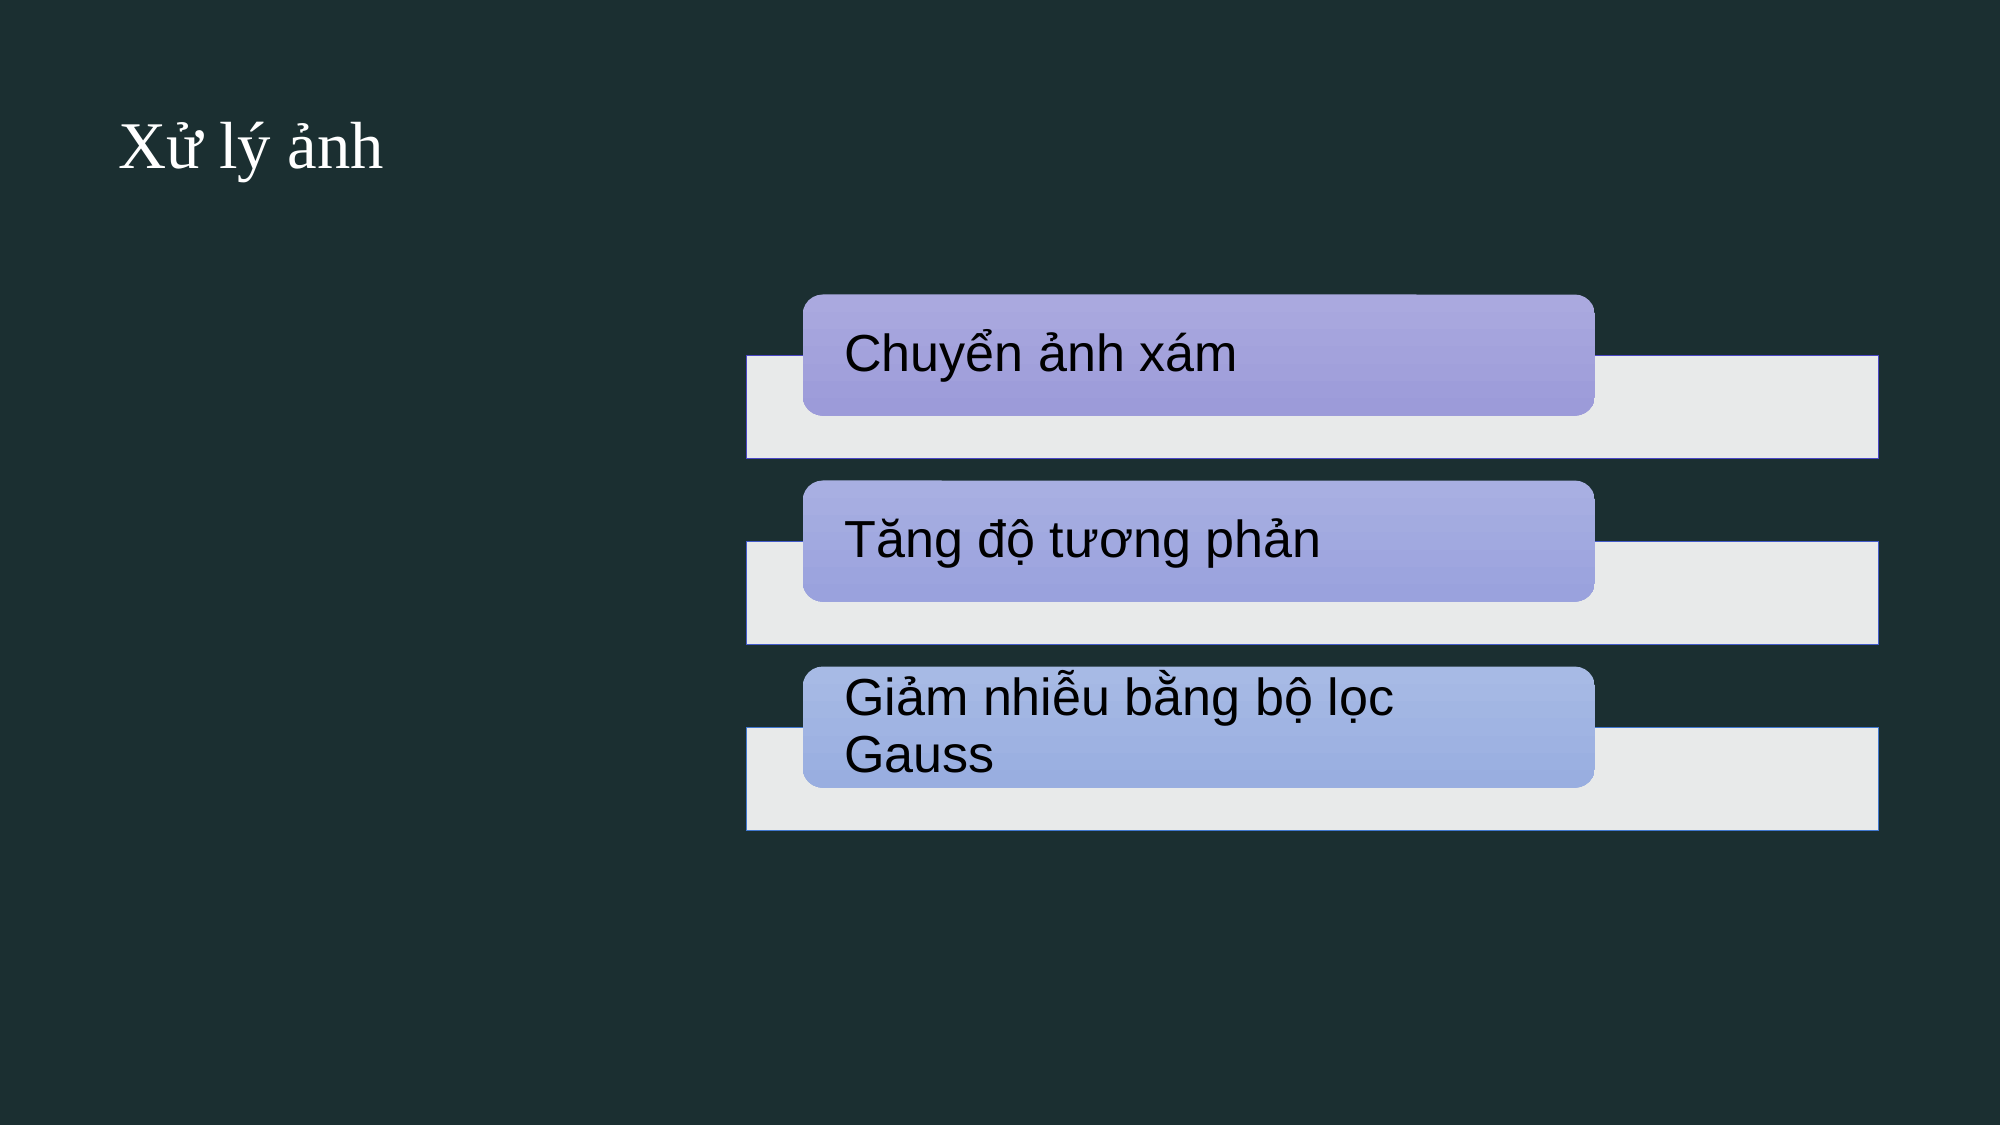

# Xử lý ảnh
Chuyển ảnh xám
Tăng độ tương phản
Giảm nhiễu bằng bộ lọc Gauss